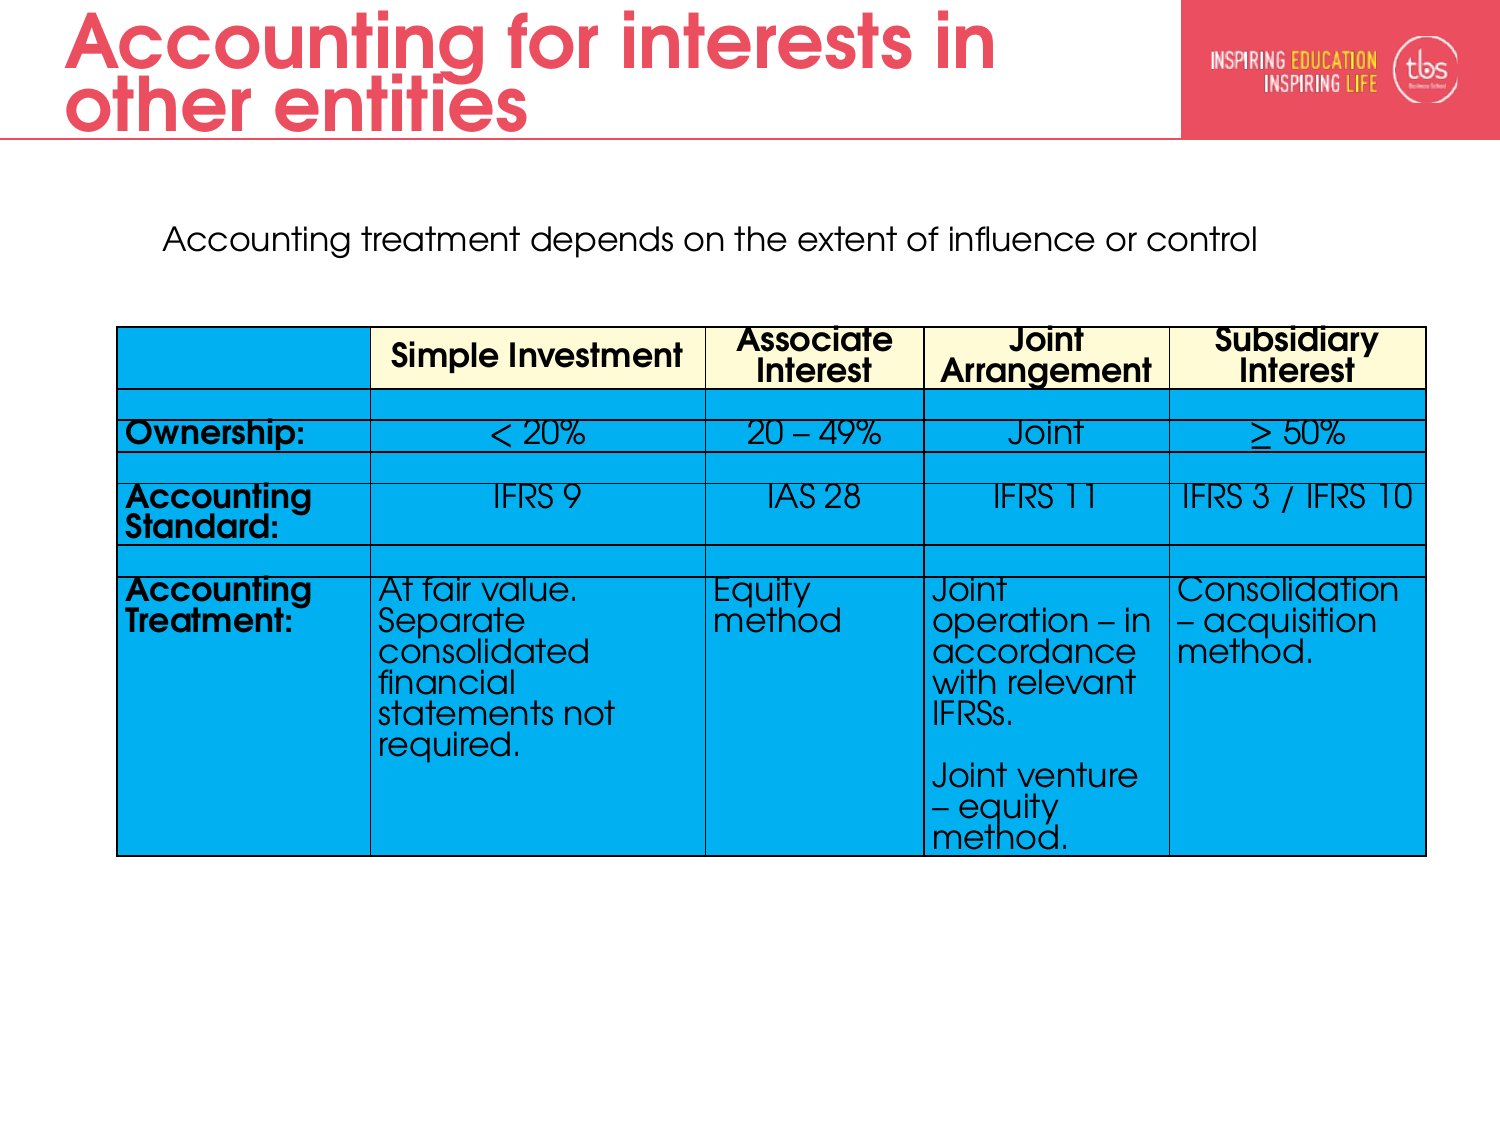

# Accounting for interests in other entities
Accounting treatment depends on the extent of influence or control
|  | Simple Investment | Associate Interest | Joint Arrangement | Subsidiary Interest |
| --- | --- | --- | --- | --- |
|  |  |  |  |  |
| Ownership: | < 20% | 20 – 49% | Joint | ≥ 50% |
|  |  |  |  |  |
| Accounting Standard: | IFRS 9 | IAS 28 | IFRS 11 | IFRS 3 / IFRS 10 |
|  |  |  |  |  |
| Accounting Treatment: | At fair value. Separate consolidated financial statements not required. | Equity method | Joint operation – in accordance with relevant IFRSs. Joint venture – equity method. | Consolidation – acquisition method. |